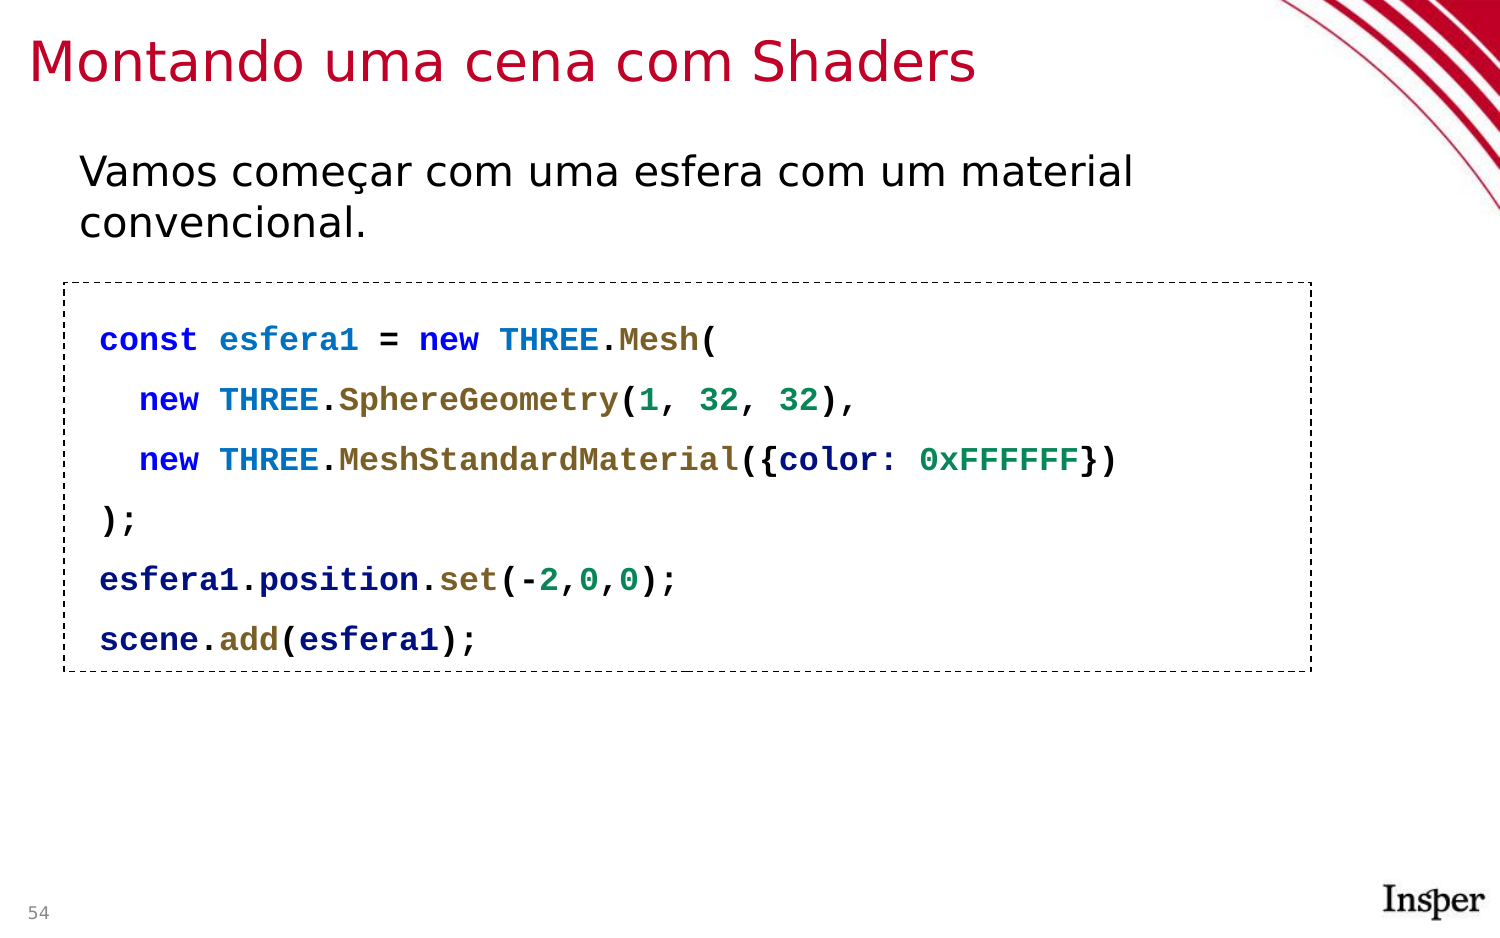

# Montando uma cena com Shaders
Vamos começar com uma esfera com um material convencional.
 const esfera1 = new THREE.Mesh(
   new THREE.SphereGeometry(1, 32, 32),
   new THREE.MeshStandardMaterial({color: 0xFFFFFF})
 );
 esfera1.position.set(-2,0,0);
 scene.add(esfera1);
54